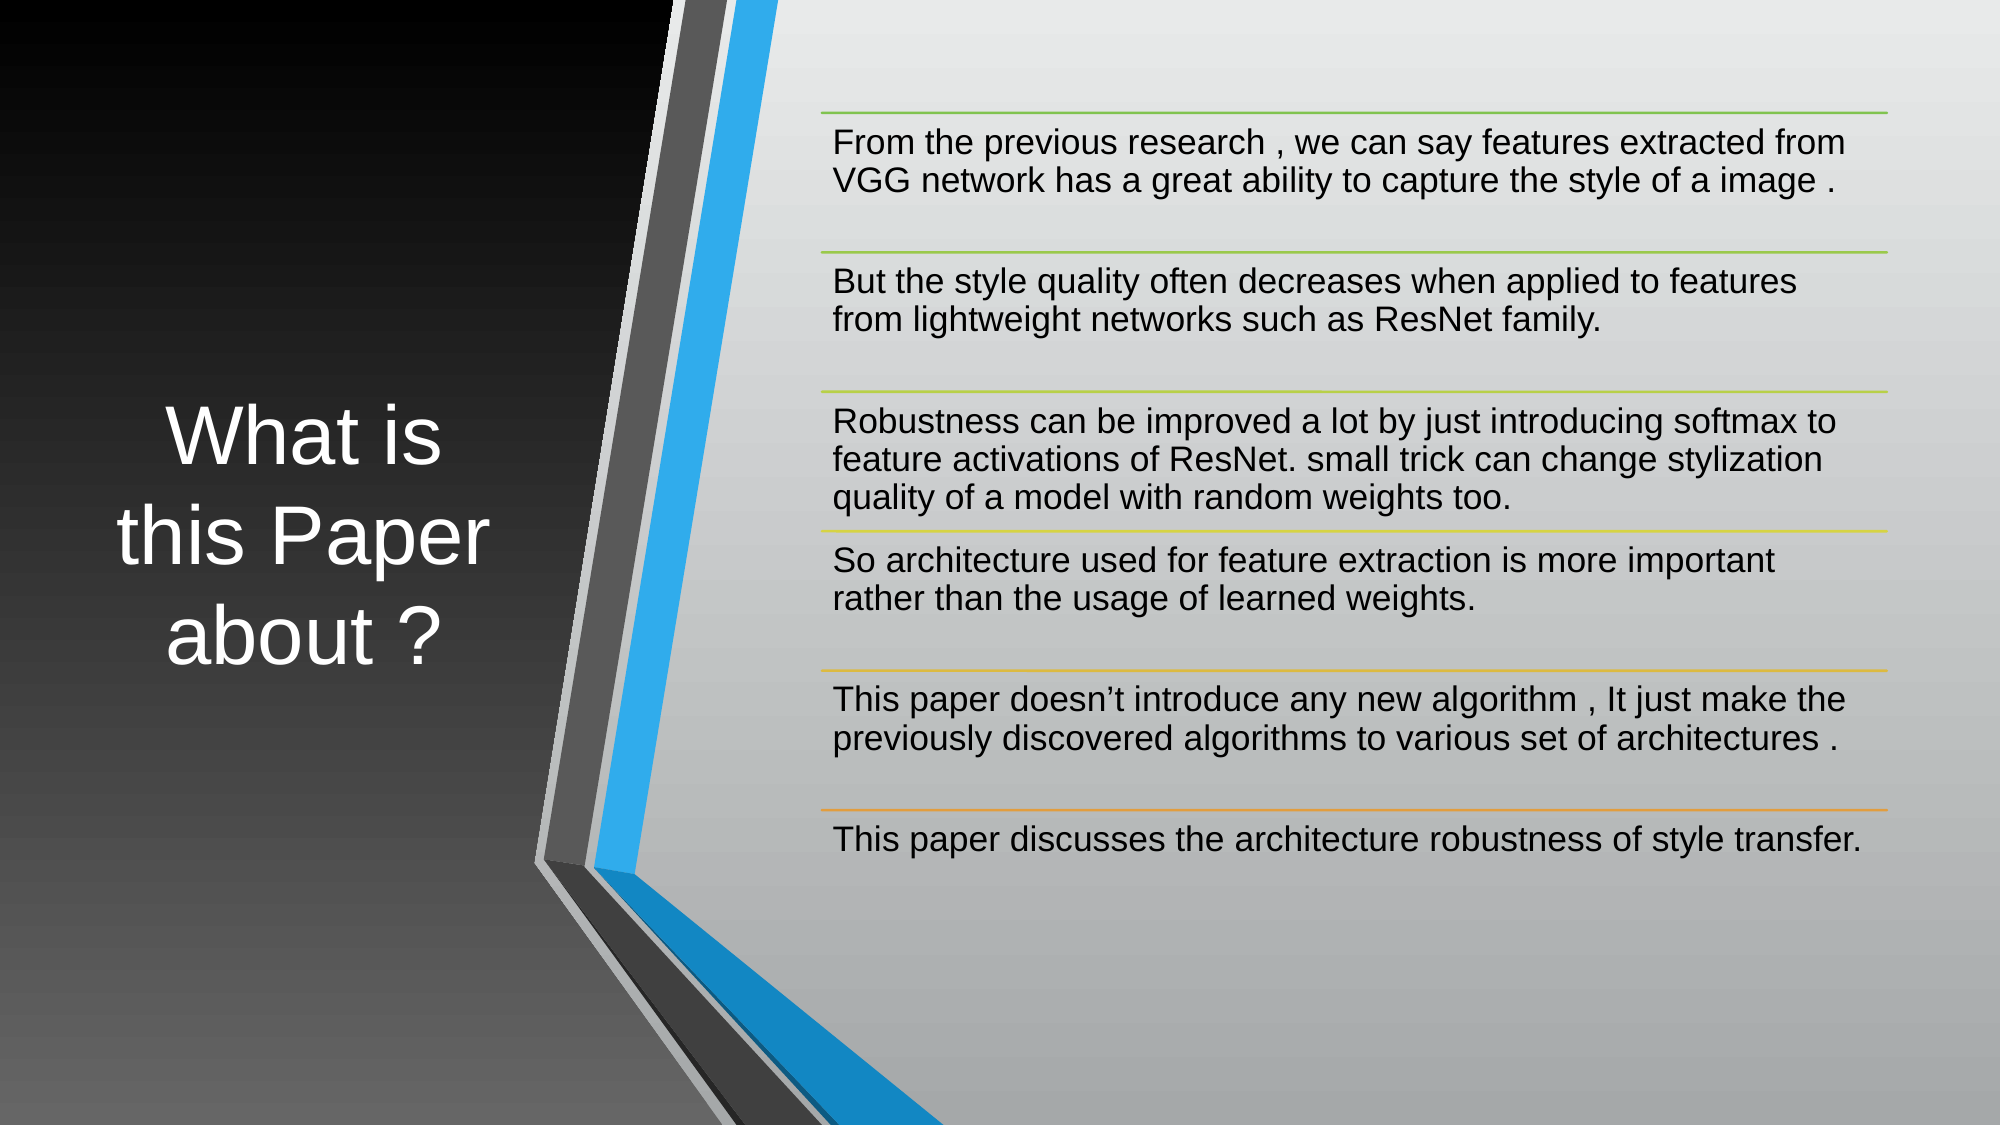

# What is this Paper about ?
From the previous research , we can say features extracted from VGG network has a great ability to capture the style of a image .
But the style quality often decreases when applied to features from lightweight networks such as ResNet family.
Robustness can be improved a lot by just introducing softmax to feature activations of ResNet. small trick can change stylization quality of a model with random weights too.
So architecture used for feature extraction is more important rather than the usage of learned weights.
This paper doesn’t introduce any new algorithm , It just make the previously discovered algorithms to various set of architectures .
This paper discusses the architecture robustness of style transfer.